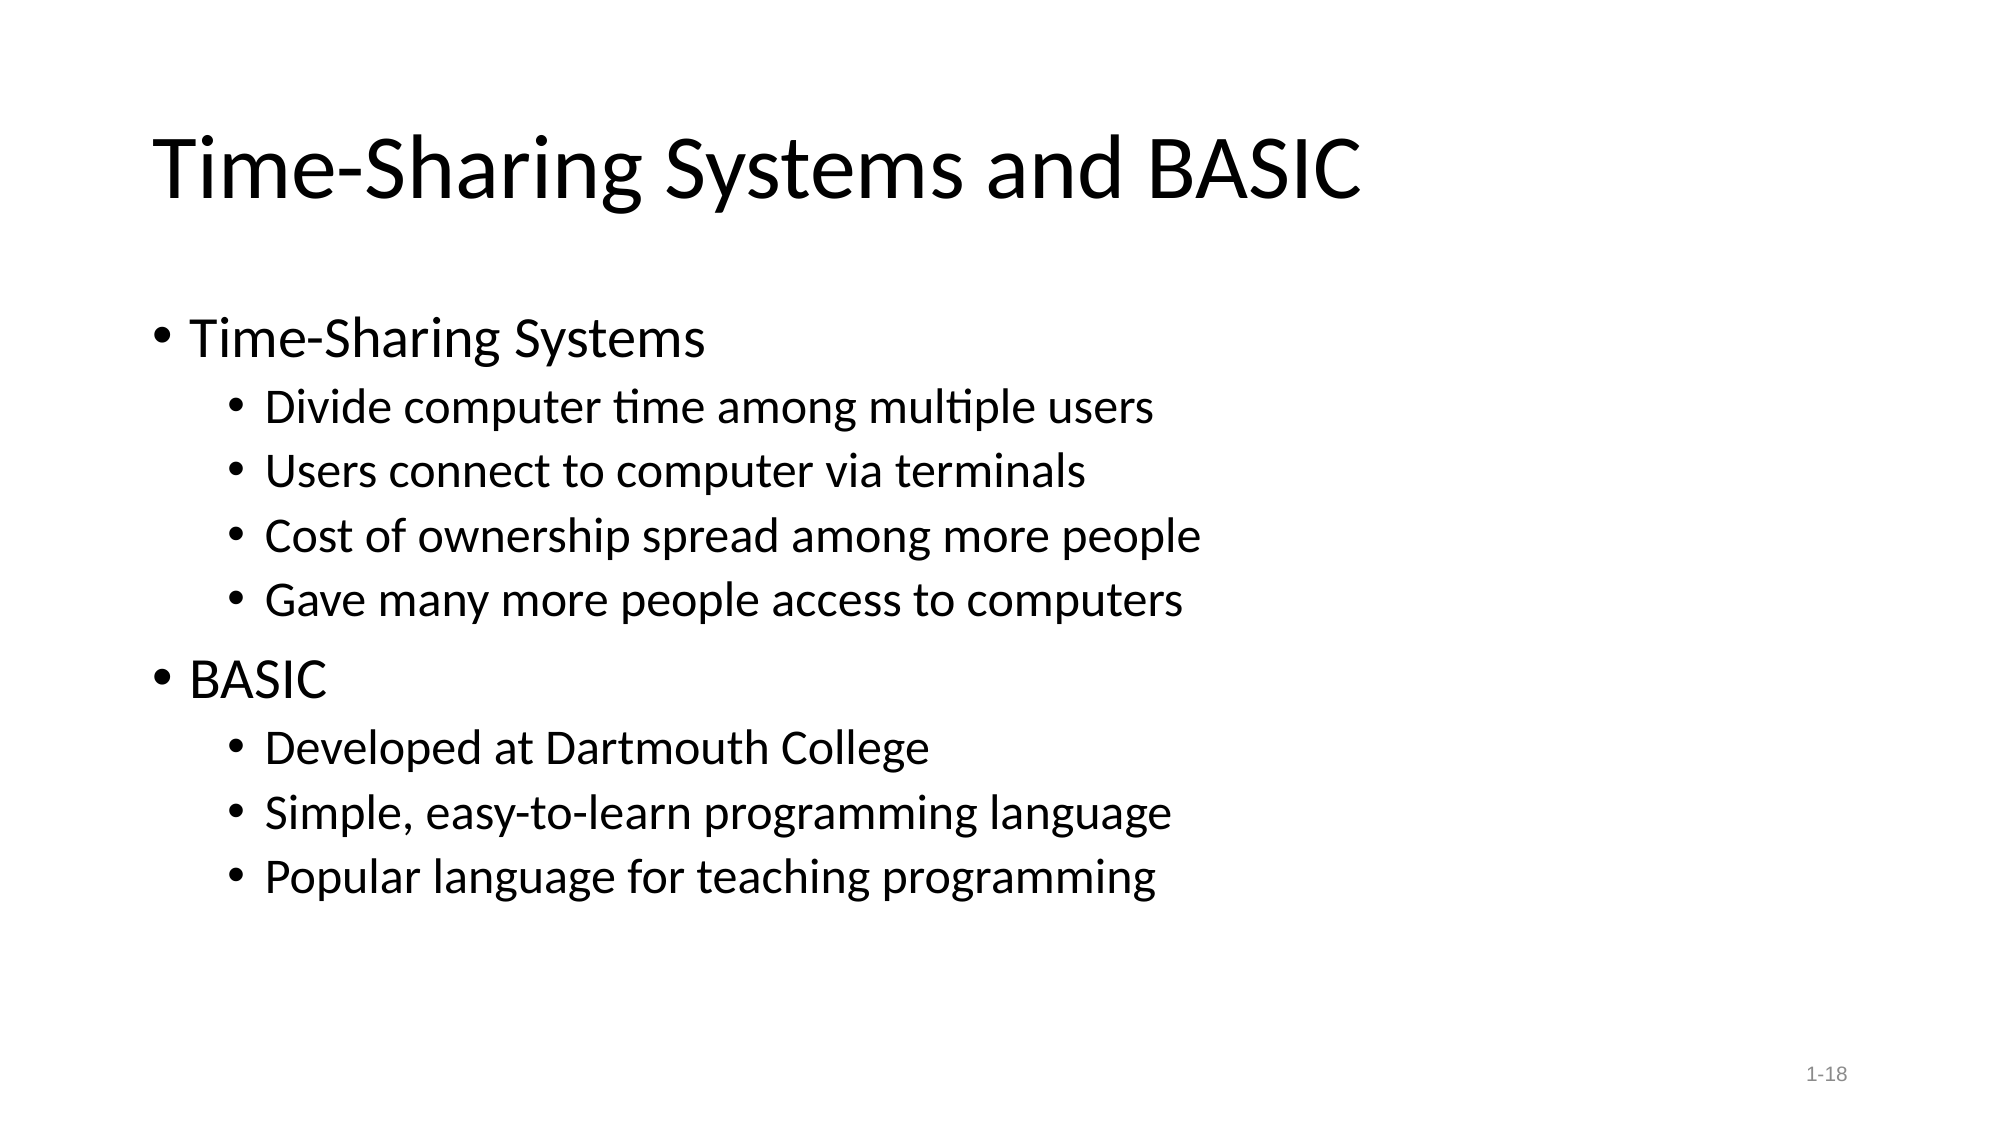

# Time-Sharing Systems and BASIC
Time-Sharing Systems
Divide computer time among multiple users
Users connect to computer via terminals
Cost of ownership spread among more people
Gave many more people access to computers
BASIC
Developed at Dartmouth College
Simple, easy-to-learn programming language
Popular language for teaching programming
1-18